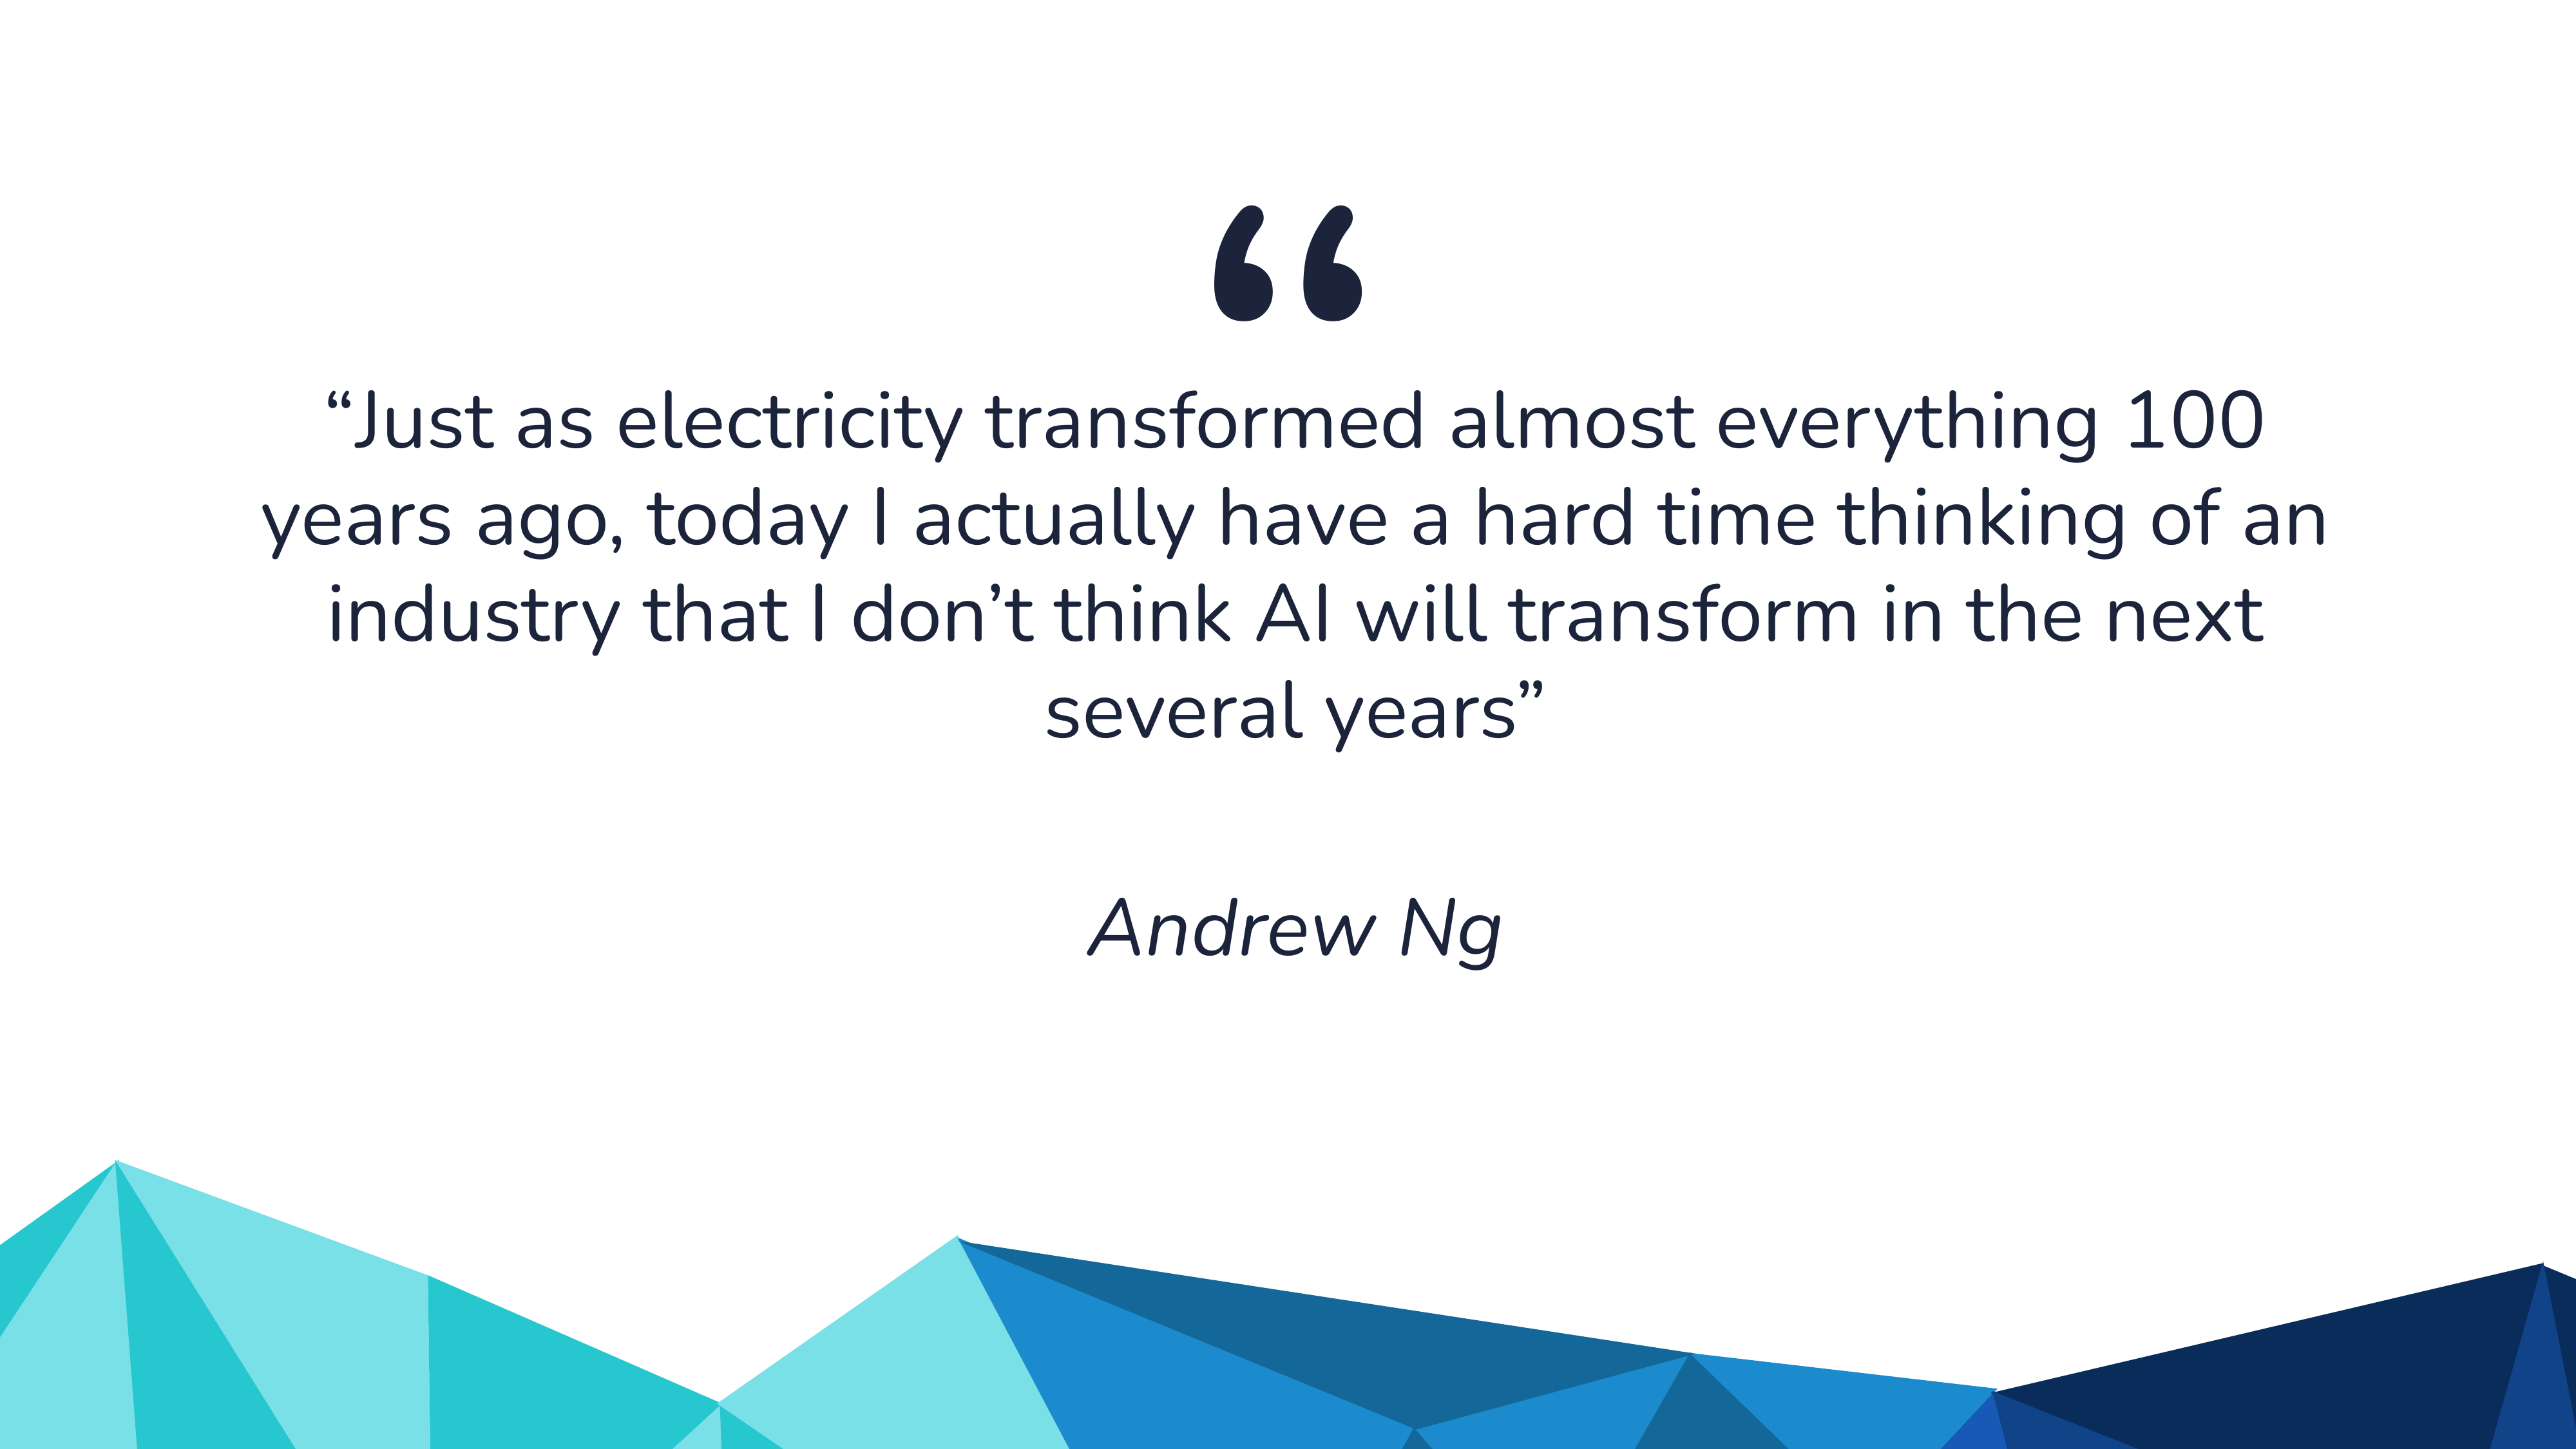

“
“Just as electricity transformed almost everything 100 years ago, today I actually have a hard time thinking of an industry that I don’t think AI will transform in the next several years”

Andrew Ng